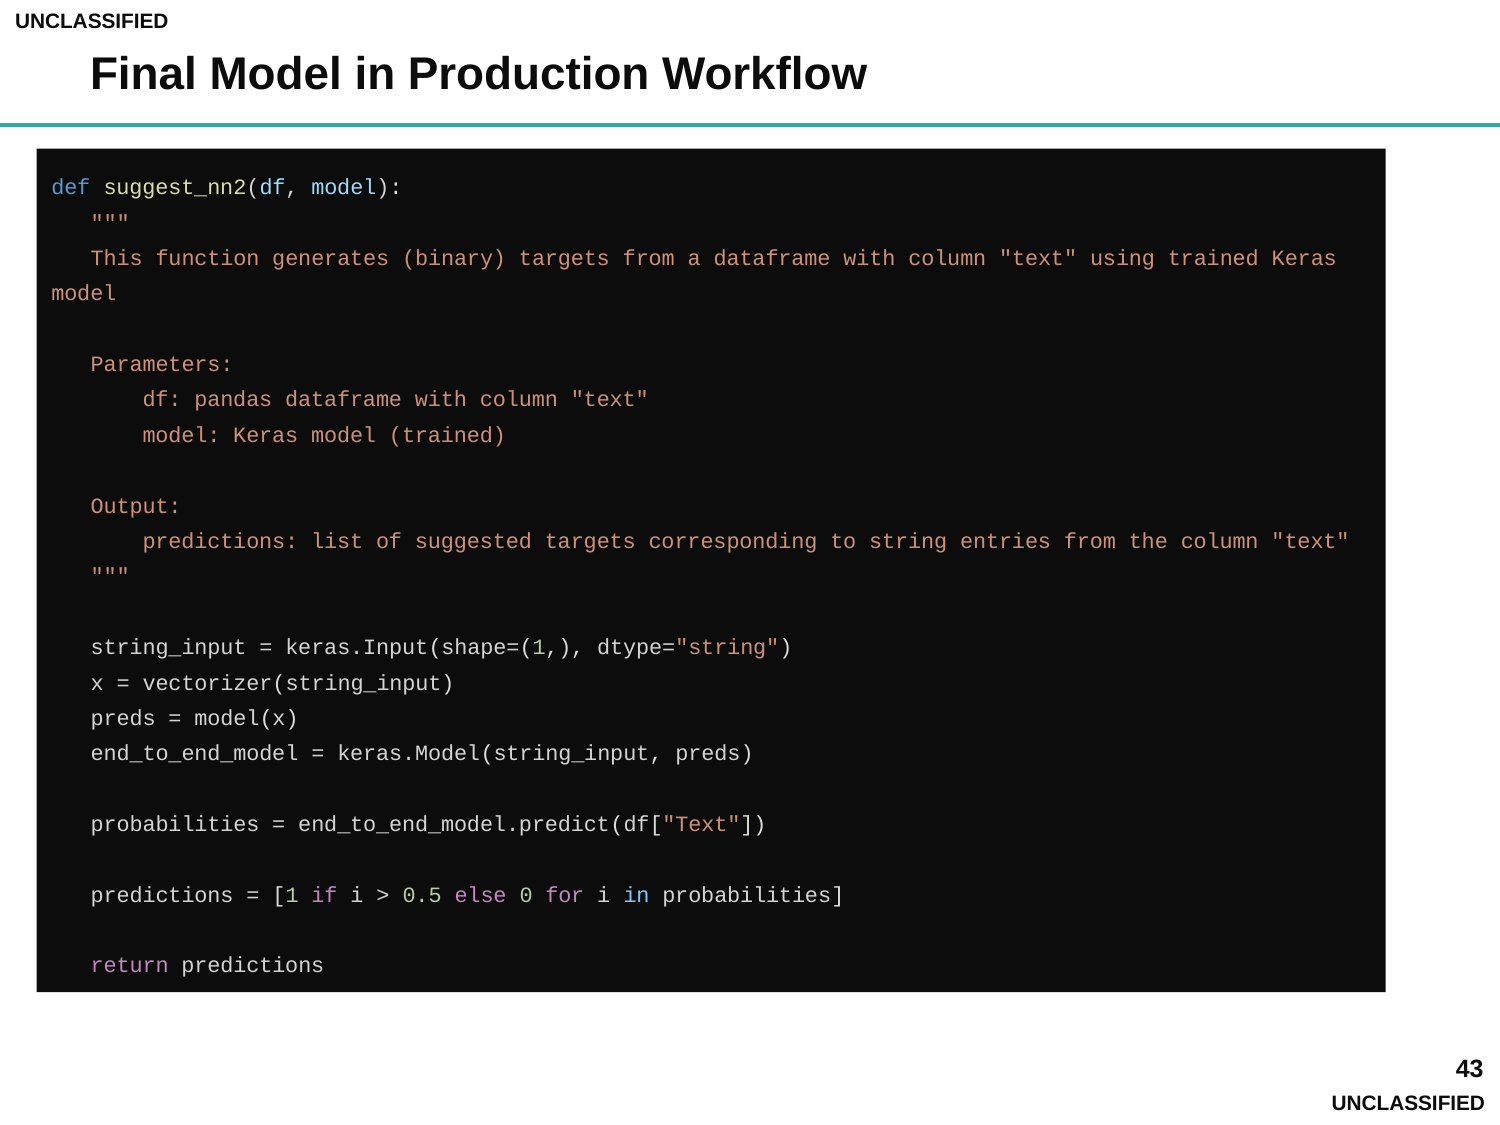

# Final Model in Production Workflow
def suggest_nn2(df, model):
   """
   This function generates (binary) targets from a dataframe with column "text" using trained Keras model

   Parameters:
       df: pandas dataframe with column "text"
       model: Keras model (trained)

   Output:
       predictions: list of suggested targets corresponding to string entries from the column "text"
   """

   string_input = keras.Input(shape=(1,), dtype="string")
   x = vectorizer(string_input)
   preds = model(x)
   end_to_end_model = keras.Model(string_input, preds)

   probabilities = end_to_end_model.predict(df["Text"])

   predictions = [1 if i > 0.5 else 0 for i in probabilities]

   return predictions